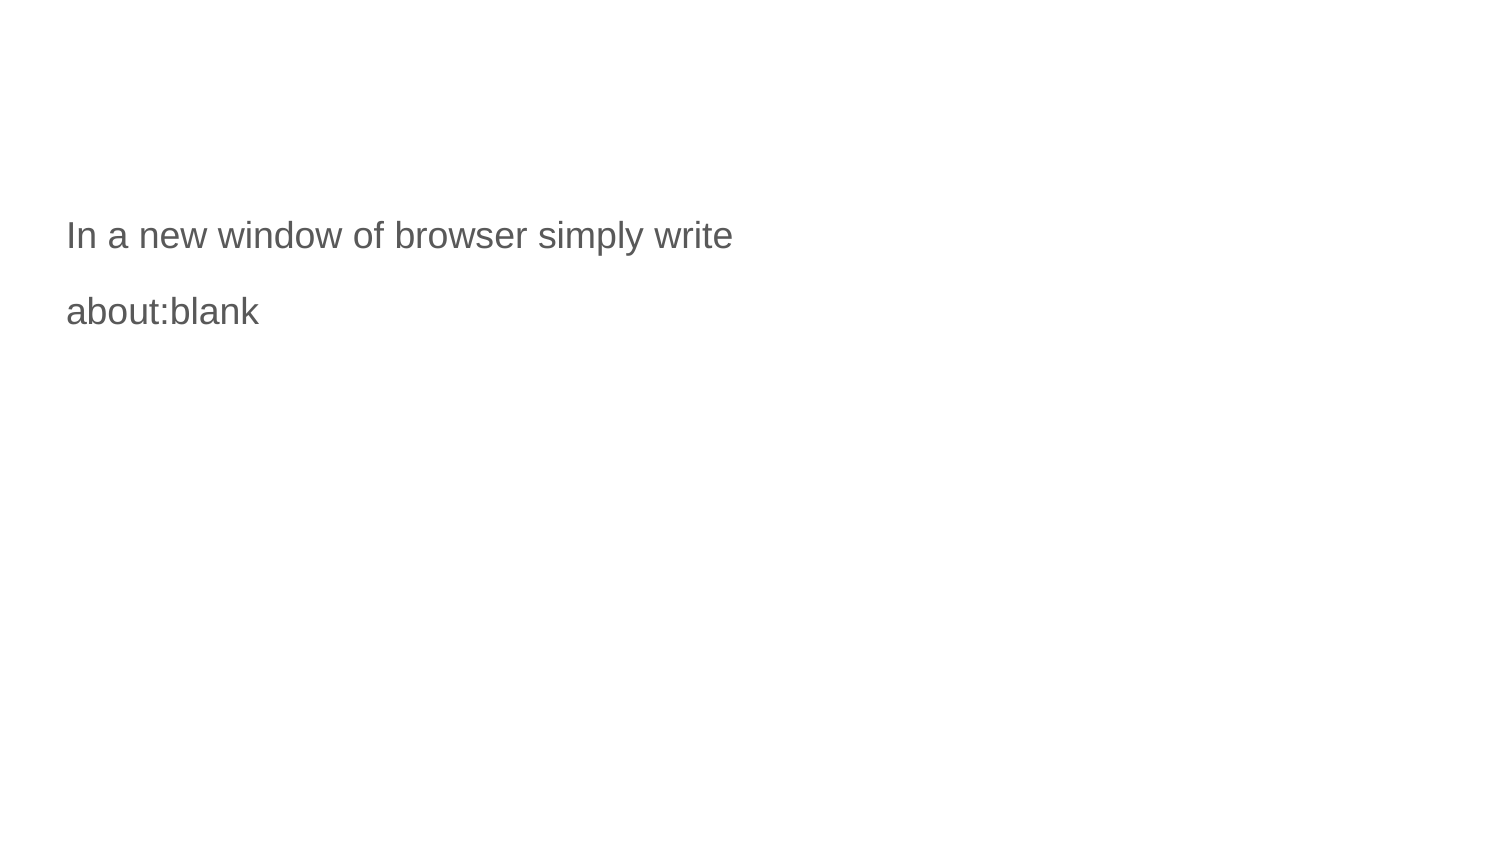

#
In a new window of browser simply write
about:blank